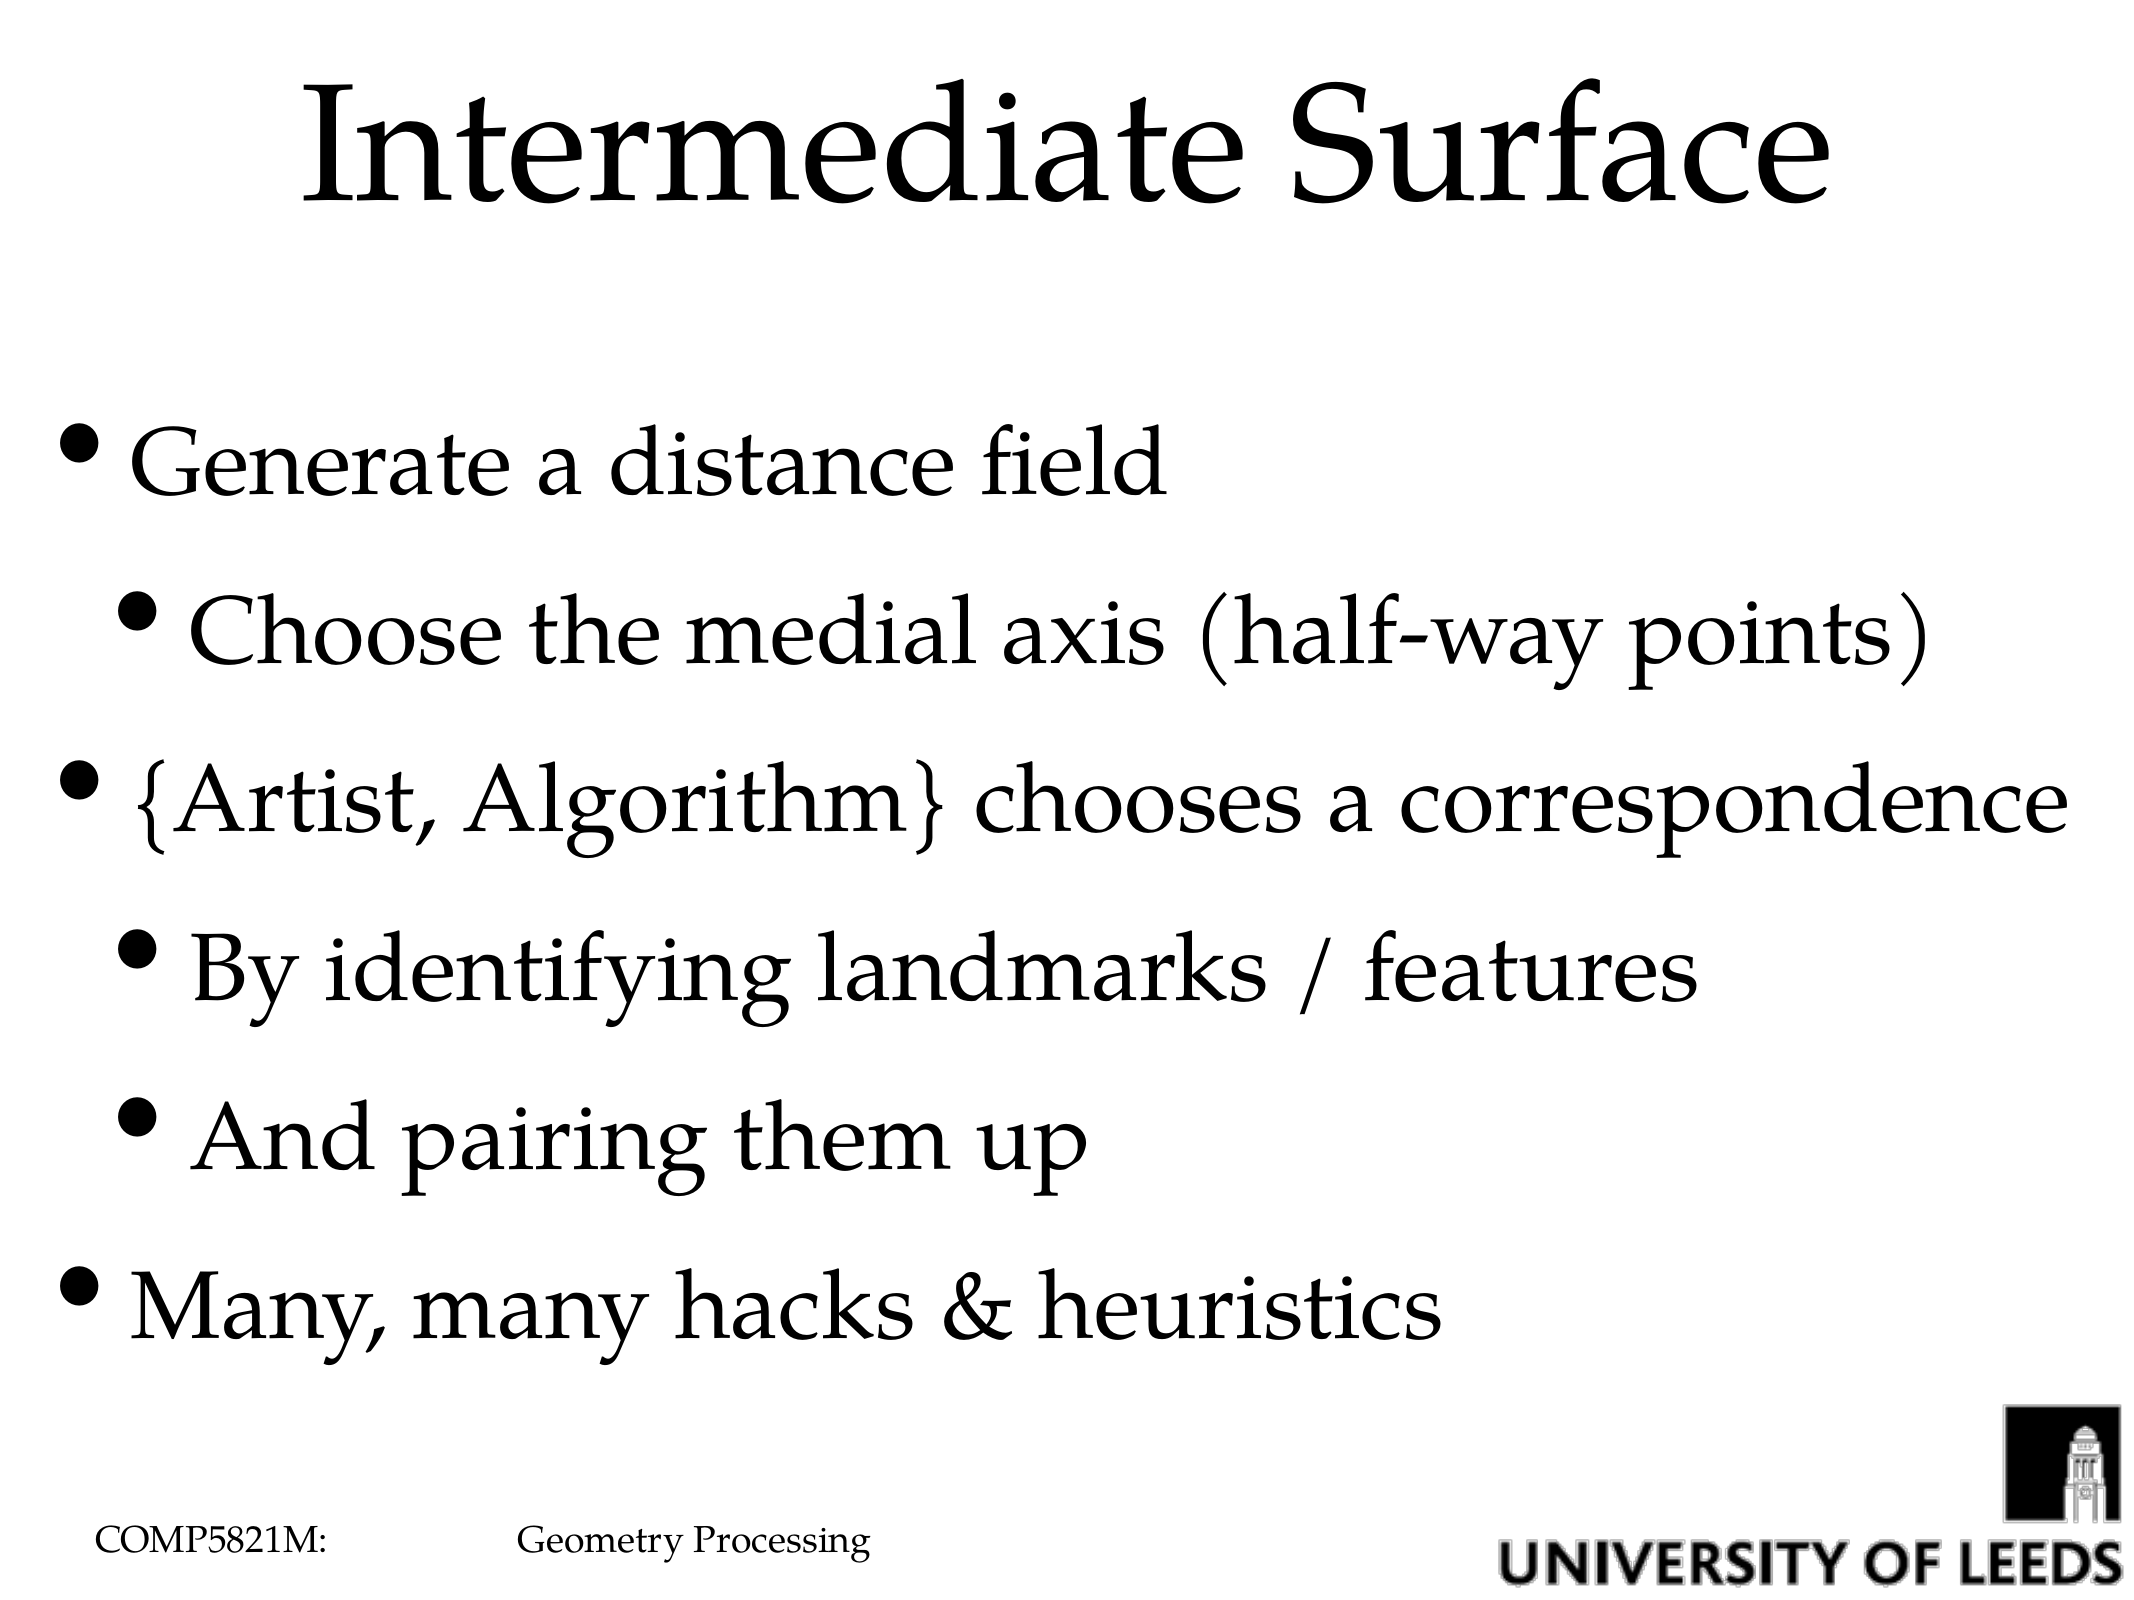

# Intermediate Surface
Generate a distance field
Choose the medial axis (half-way points)
{Artist, Algorithm} chooses a correspondence
By identifying landmarks / features
And pairing them up
Many, many hacks & heuristics